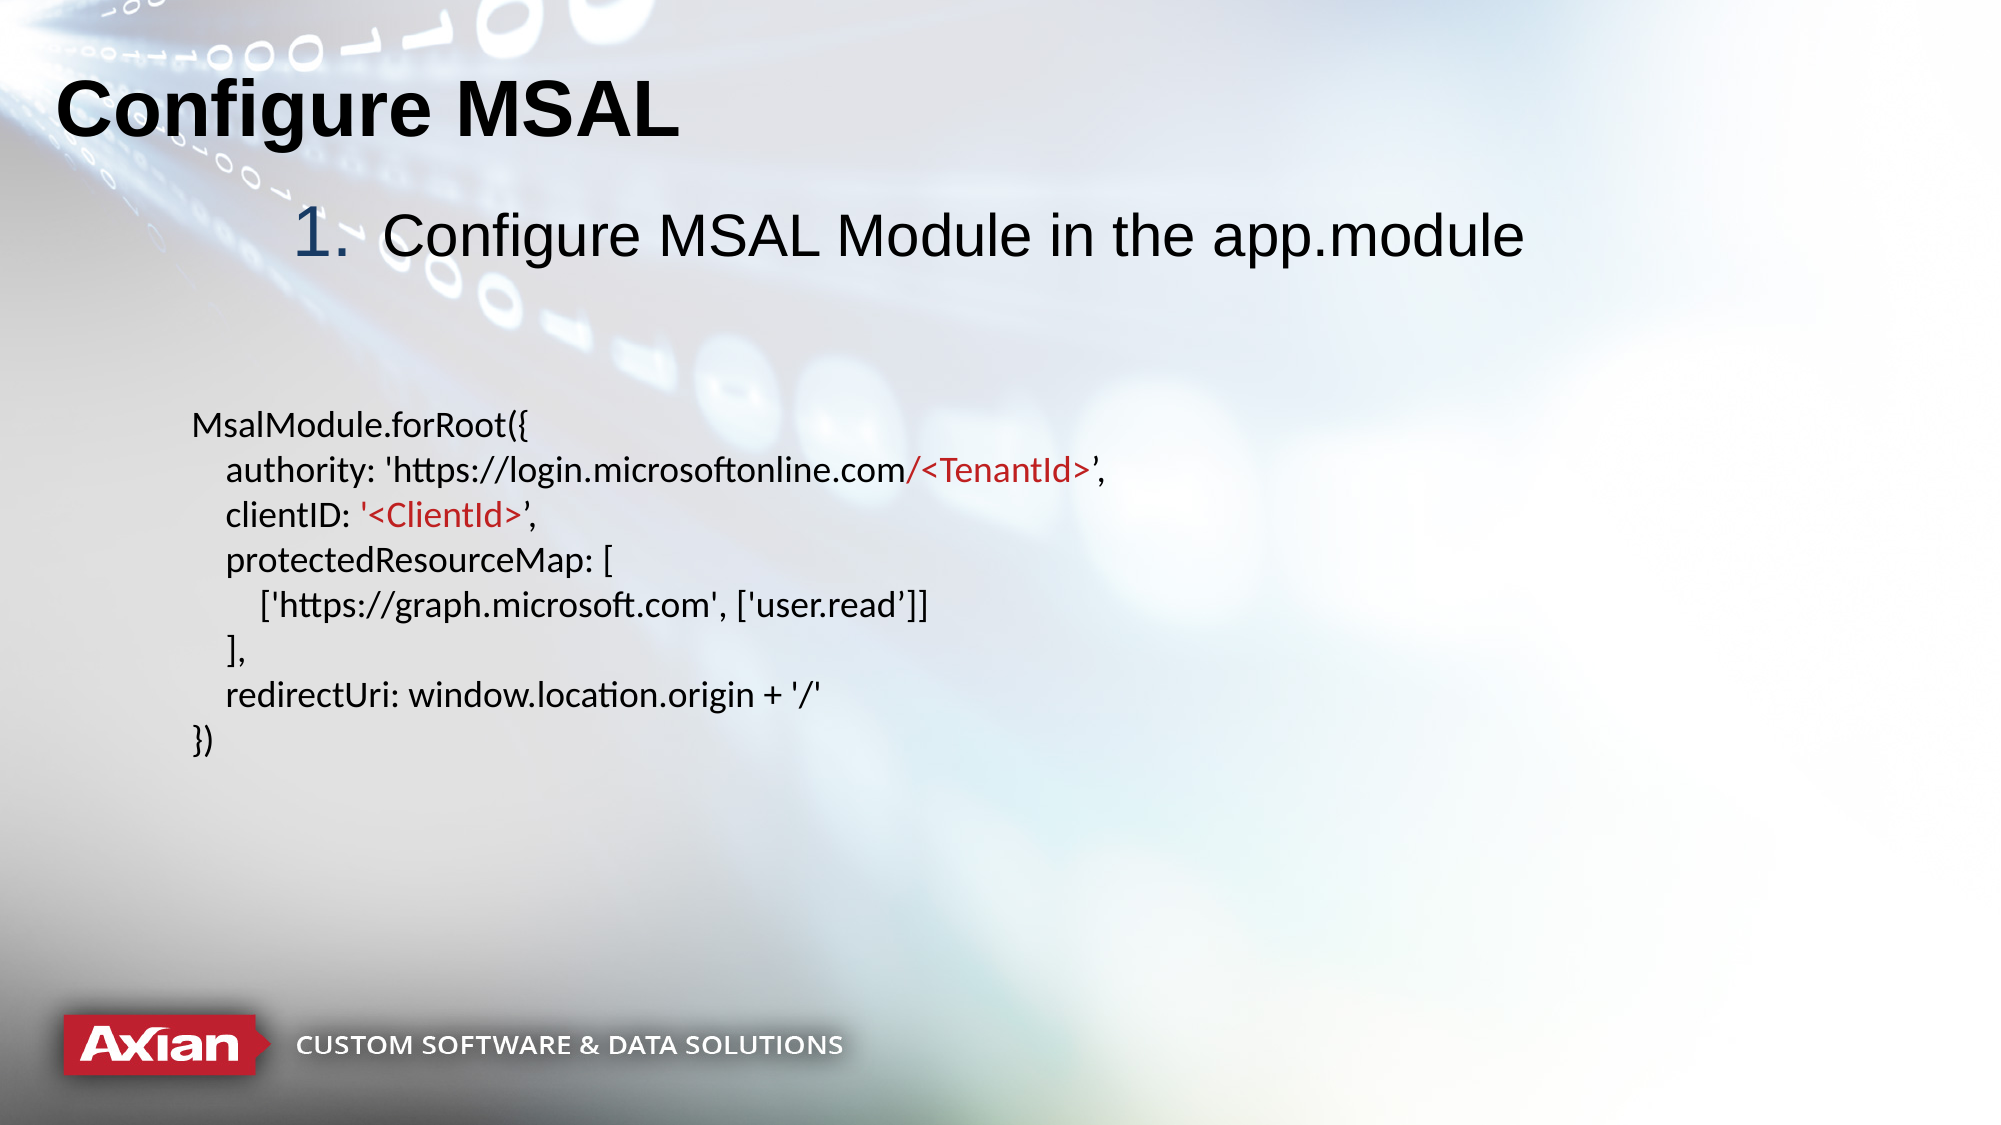

# Configure MSAL
Configure MSAL Module in the app.module

MsalModule.forRoot({
    authority: 'https://login.microsoftonline.com/<TenantId>’,
    clientID: '<ClientId>’,
    protectedResourceMap: [
        ['https://graph.microsoft.com', ['user.read’]]
    ],
    redirectUri: window.location.origin + '/'
})